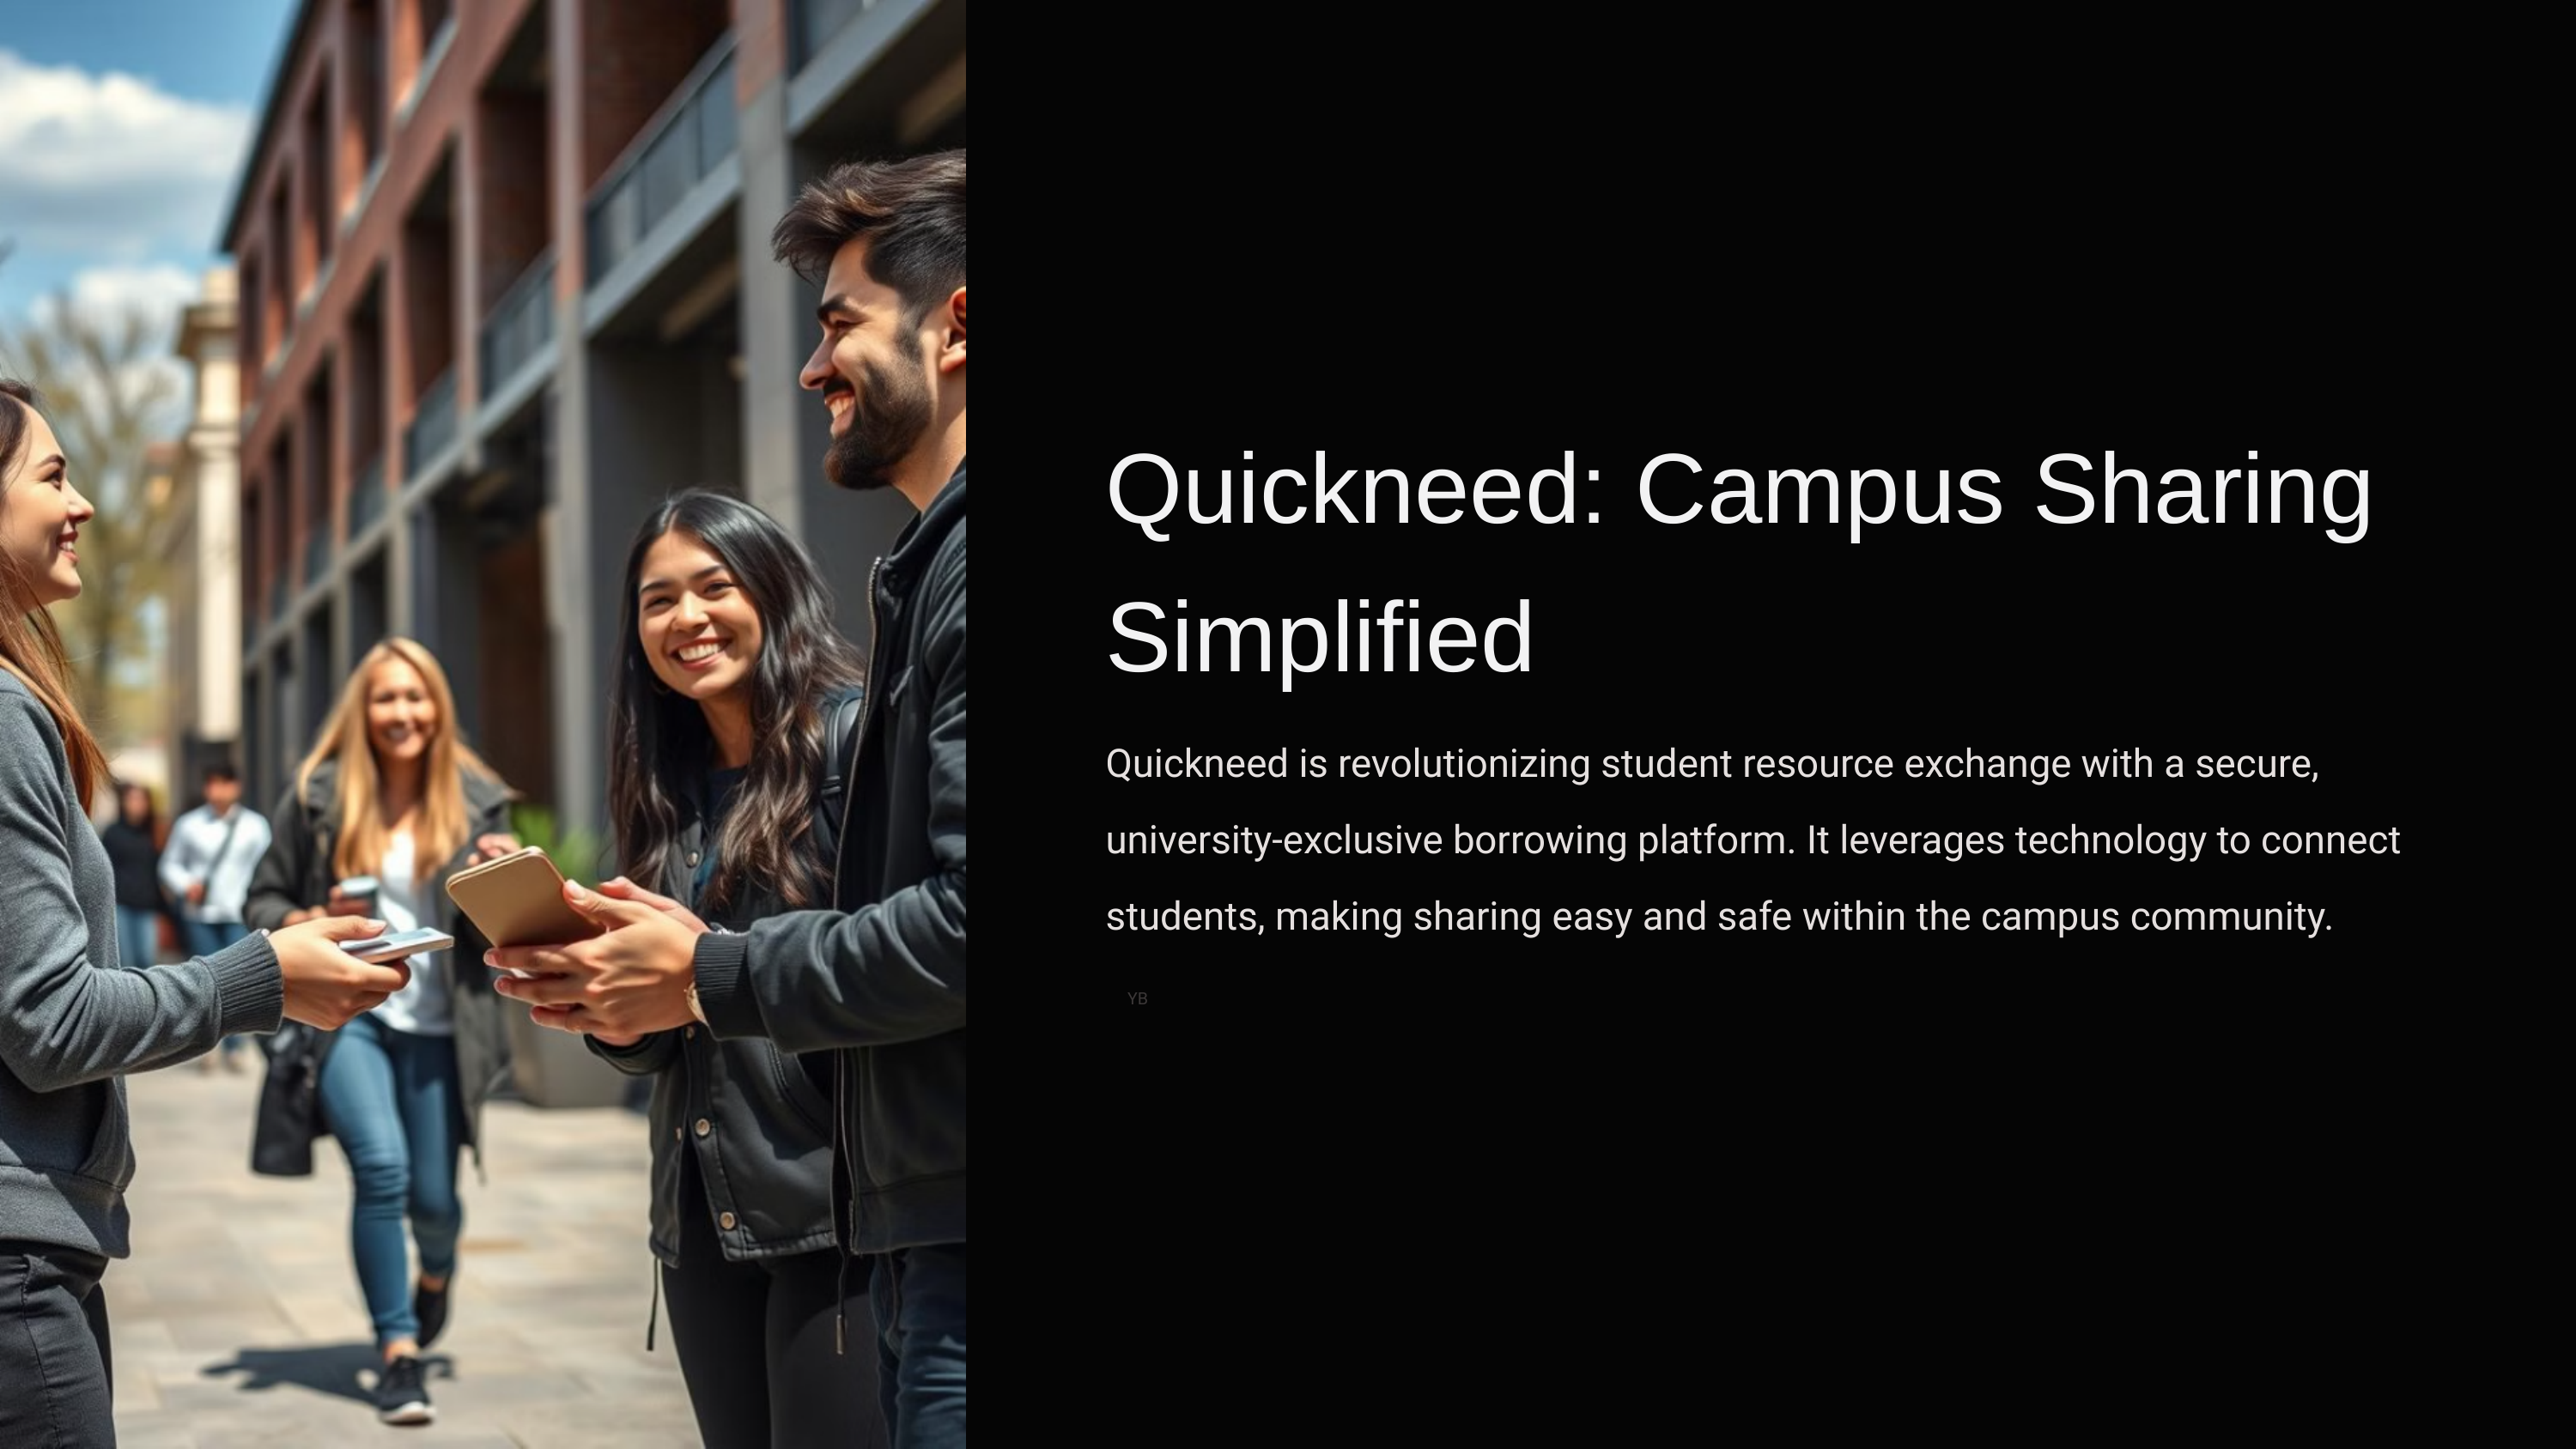

Quickneed: Campus Sharing Simplified

Quickneed is revolutionizing student resource exchange with a secure, university-exclusive borrowing platform. It leverages technology to connect students, making sharing easy and safe within the campus community.

YB